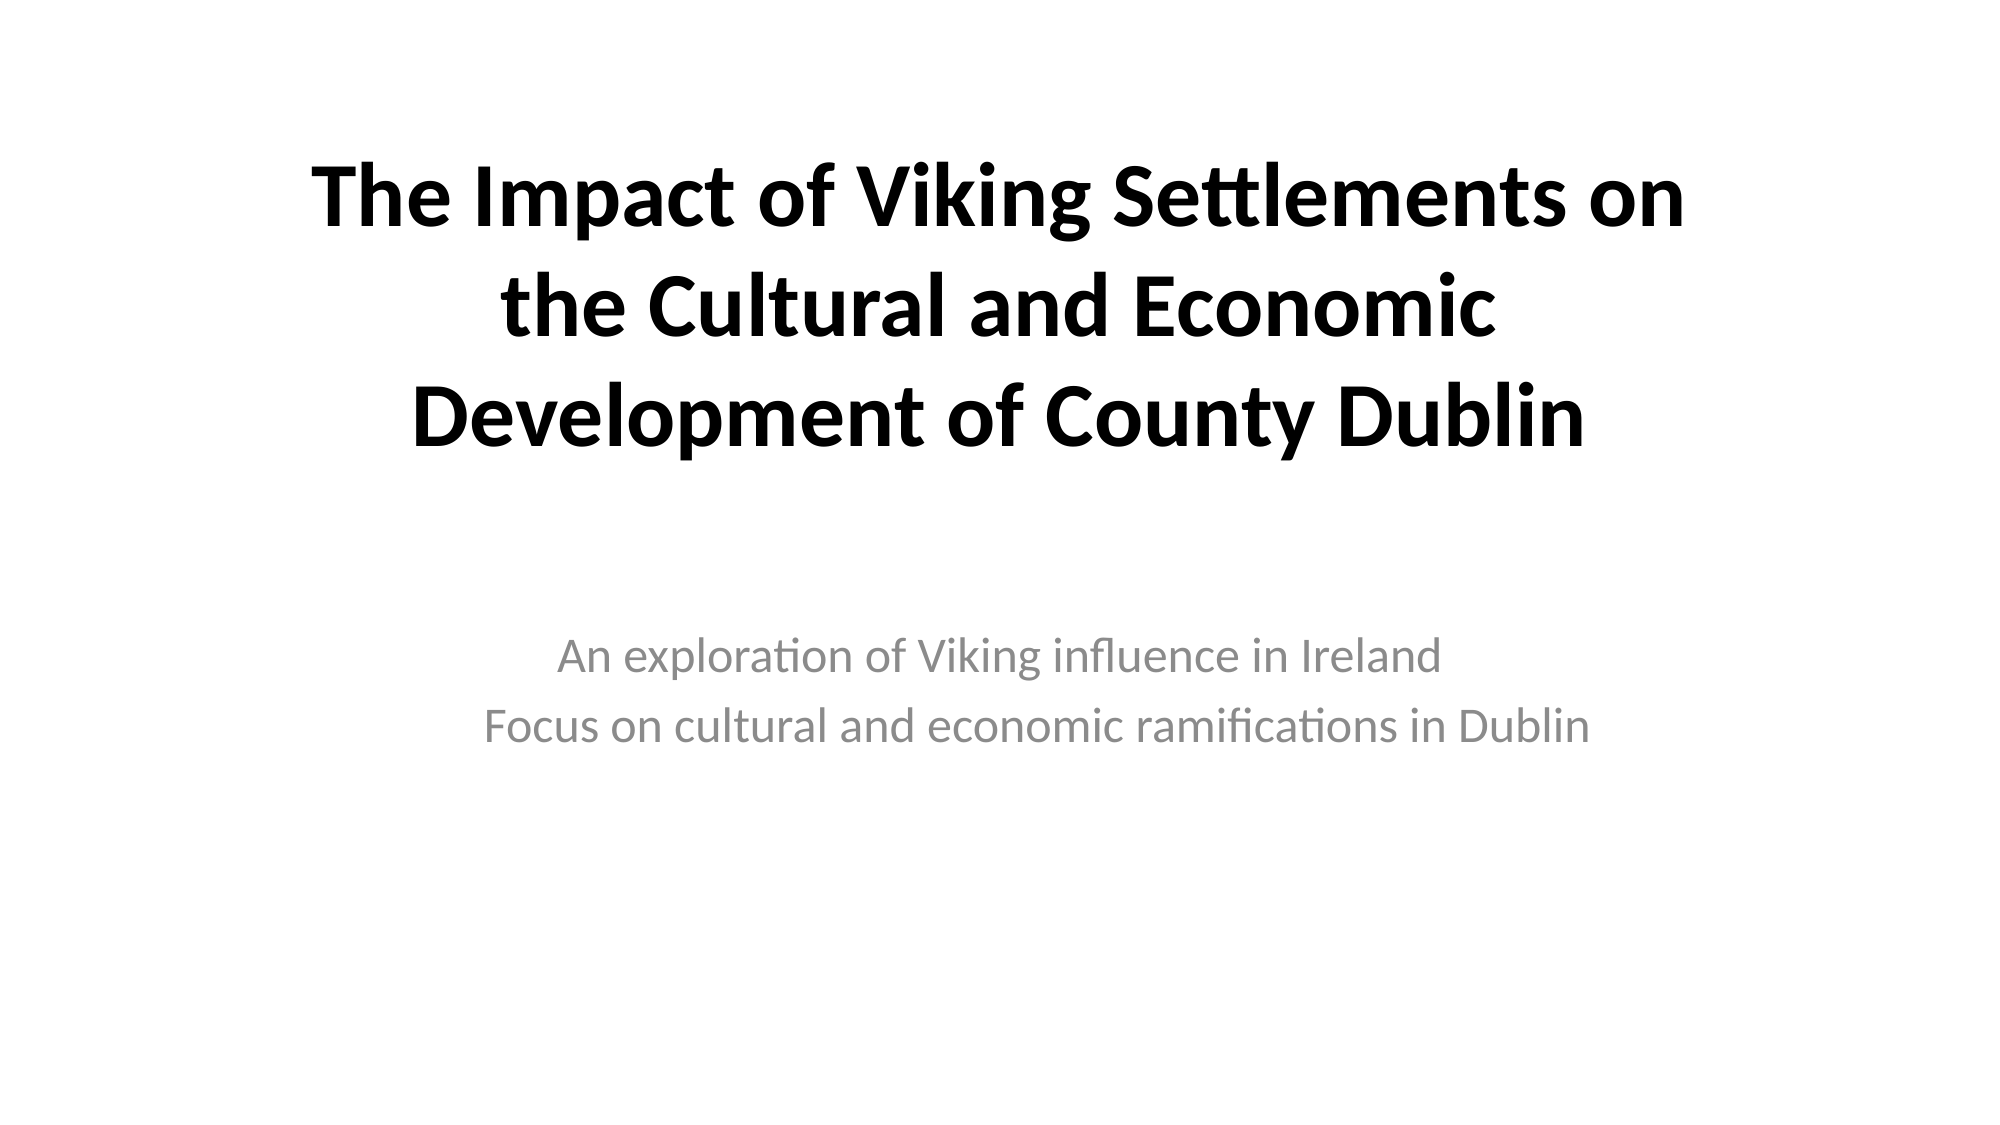

# The Impact of Viking Settlements on the Cultural and Economic Development of County Dublin

An exploration of Viking influence in Ireland
Focus on cultural and economic ramifications in Dublin